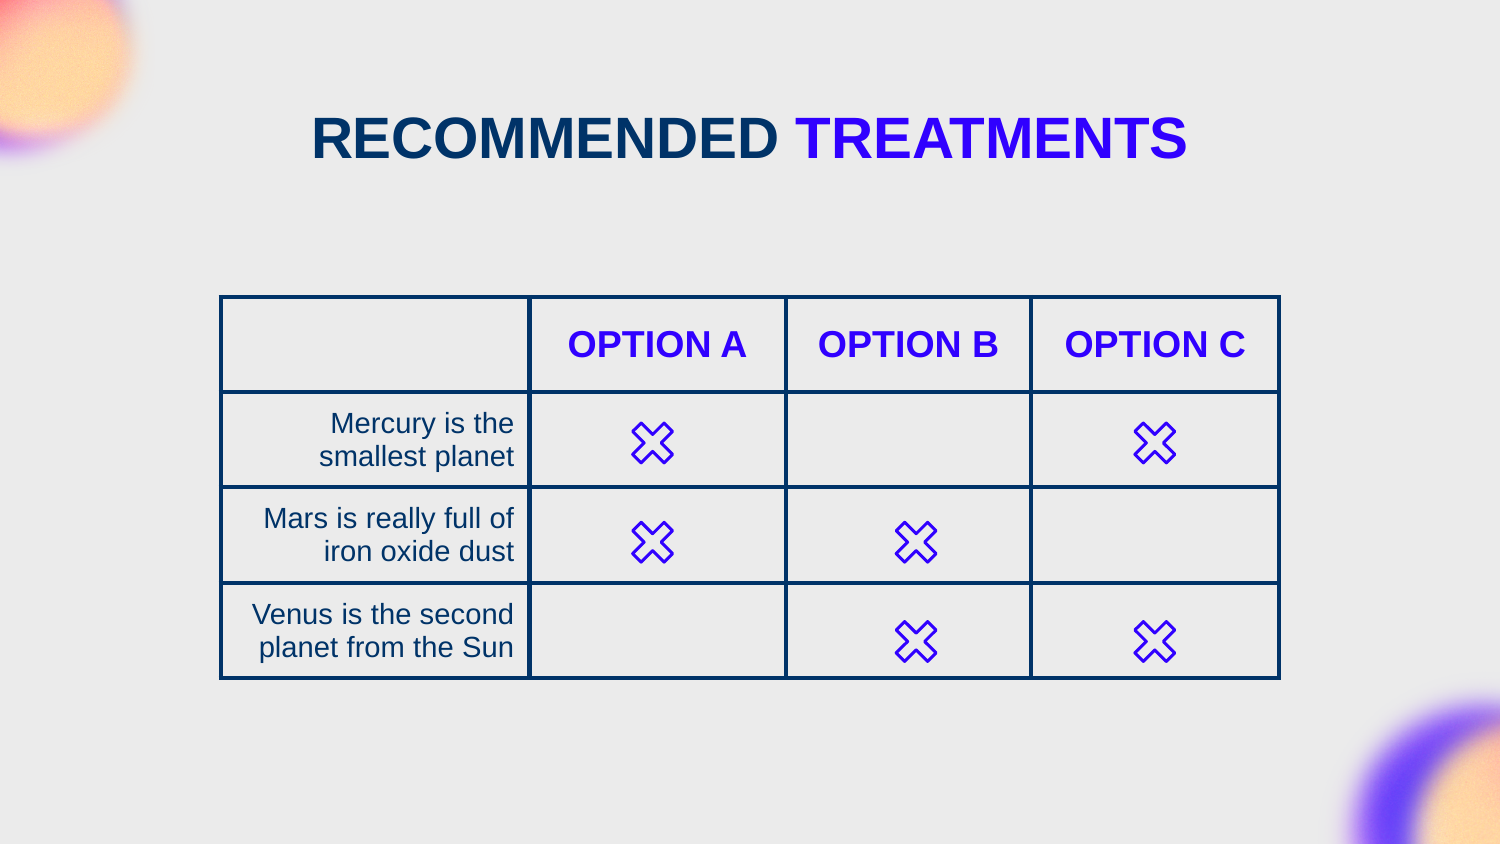

# RECOMMENDED TREATMENTS
|  | OPTION A | OPTION B | OPTION C |
| --- | --- | --- | --- |
| Mercury is the smallest planet |  |  |  |
| Mars is really full of iron oxide dust |  |  |  |
| Venus is the second planet from the Sun |  |  |  |